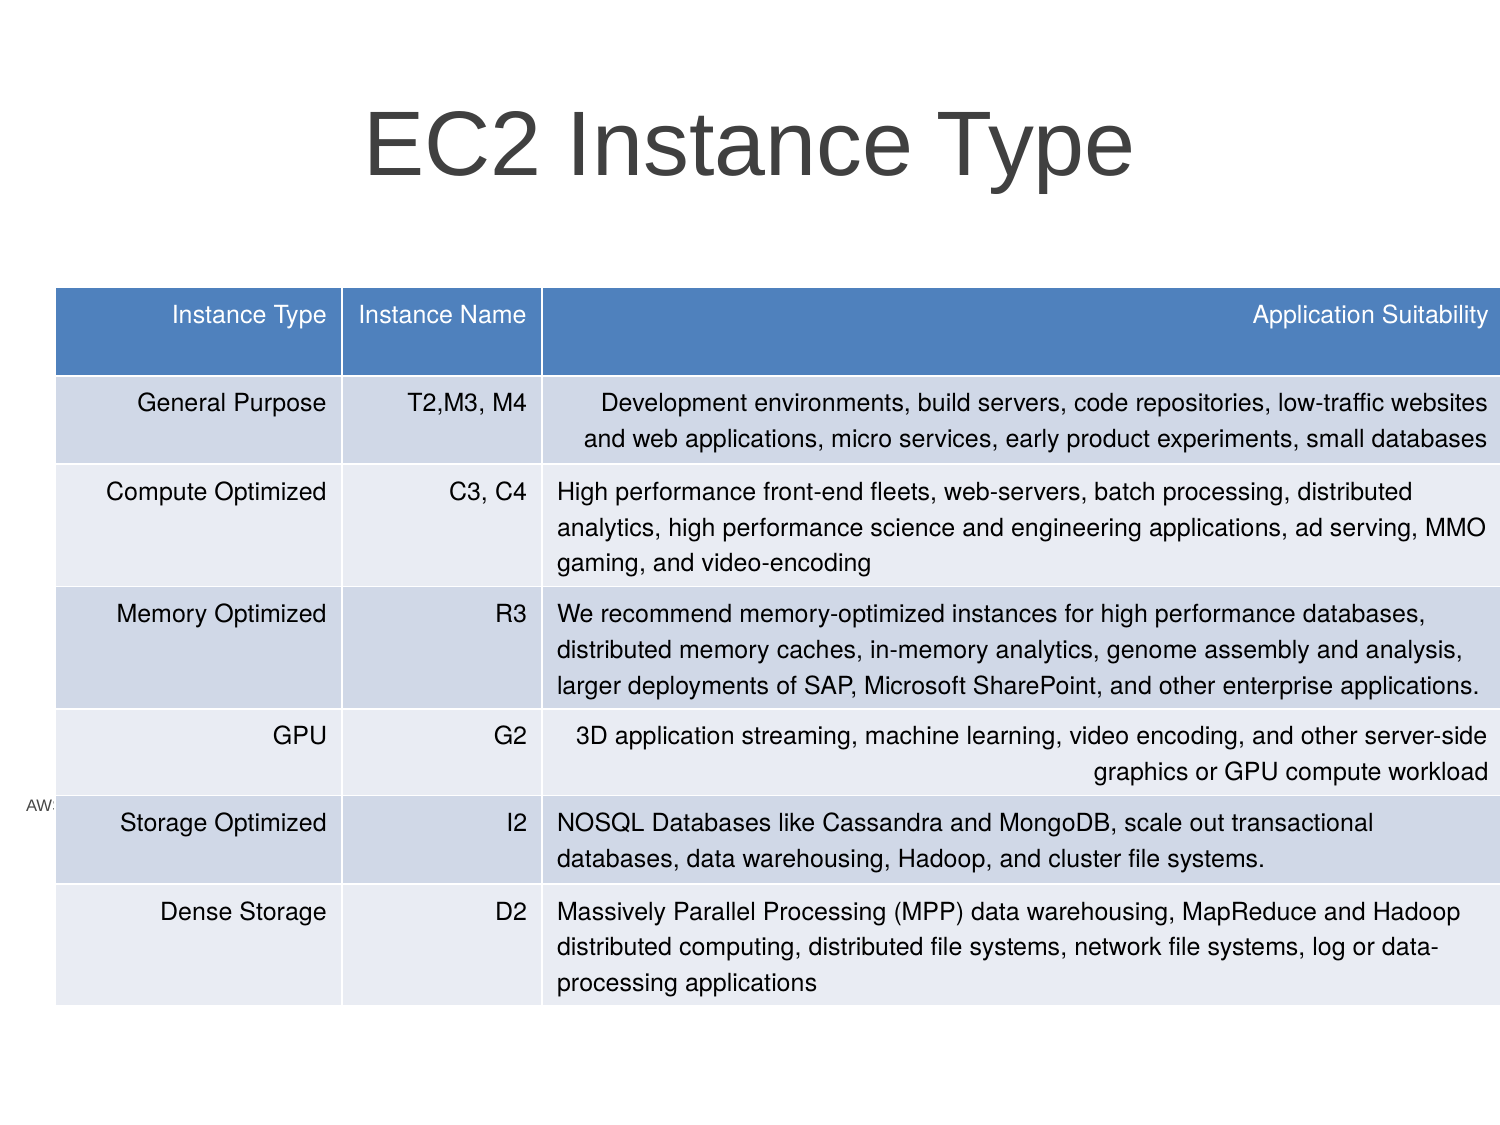

# EC2 Instance Type

| Instance Type | Instance Name | Application Suitability |
| --- | --- | --- |
| General Purpose | T2,M3, M4 | Development environments, build servers, code repositories, low-traffic websites and web applications, micro services, early product experiments, small databases |
| Compute Optimized | C3, C4 | High performance front-end fleets, web-servers, batch processing, distributed analytics, high performance science and engineering applications, ad serving, MMO gaming, and video-encoding |
| Memory Optimized | R3 | We recommend memory-optimized instances for high performance databases, distributed memory caches, in-memory analytics, genome assembly and analysis, larger deployments of SAP, Microsoft SharePoint, and other enterprise applications. |
| GPU | G2 | 3D application streaming, machine learning, video encoding, and other server-side graphics or GPU compute workload |
| Storage Optimized | I2 | NOSQL Databases like Cassandra and MongoDB, scale out transactional databases, data warehousing, Hadoop, and cluster file systems. |
| Dense Storage | D2 | Massively Parallel Processing (MPP) data warehousing, MapReduce and Hadoop distributed computing, distributed file systems, network file systems, log or data-processing applications |
AWS Technical Essentials 3.6 ILT